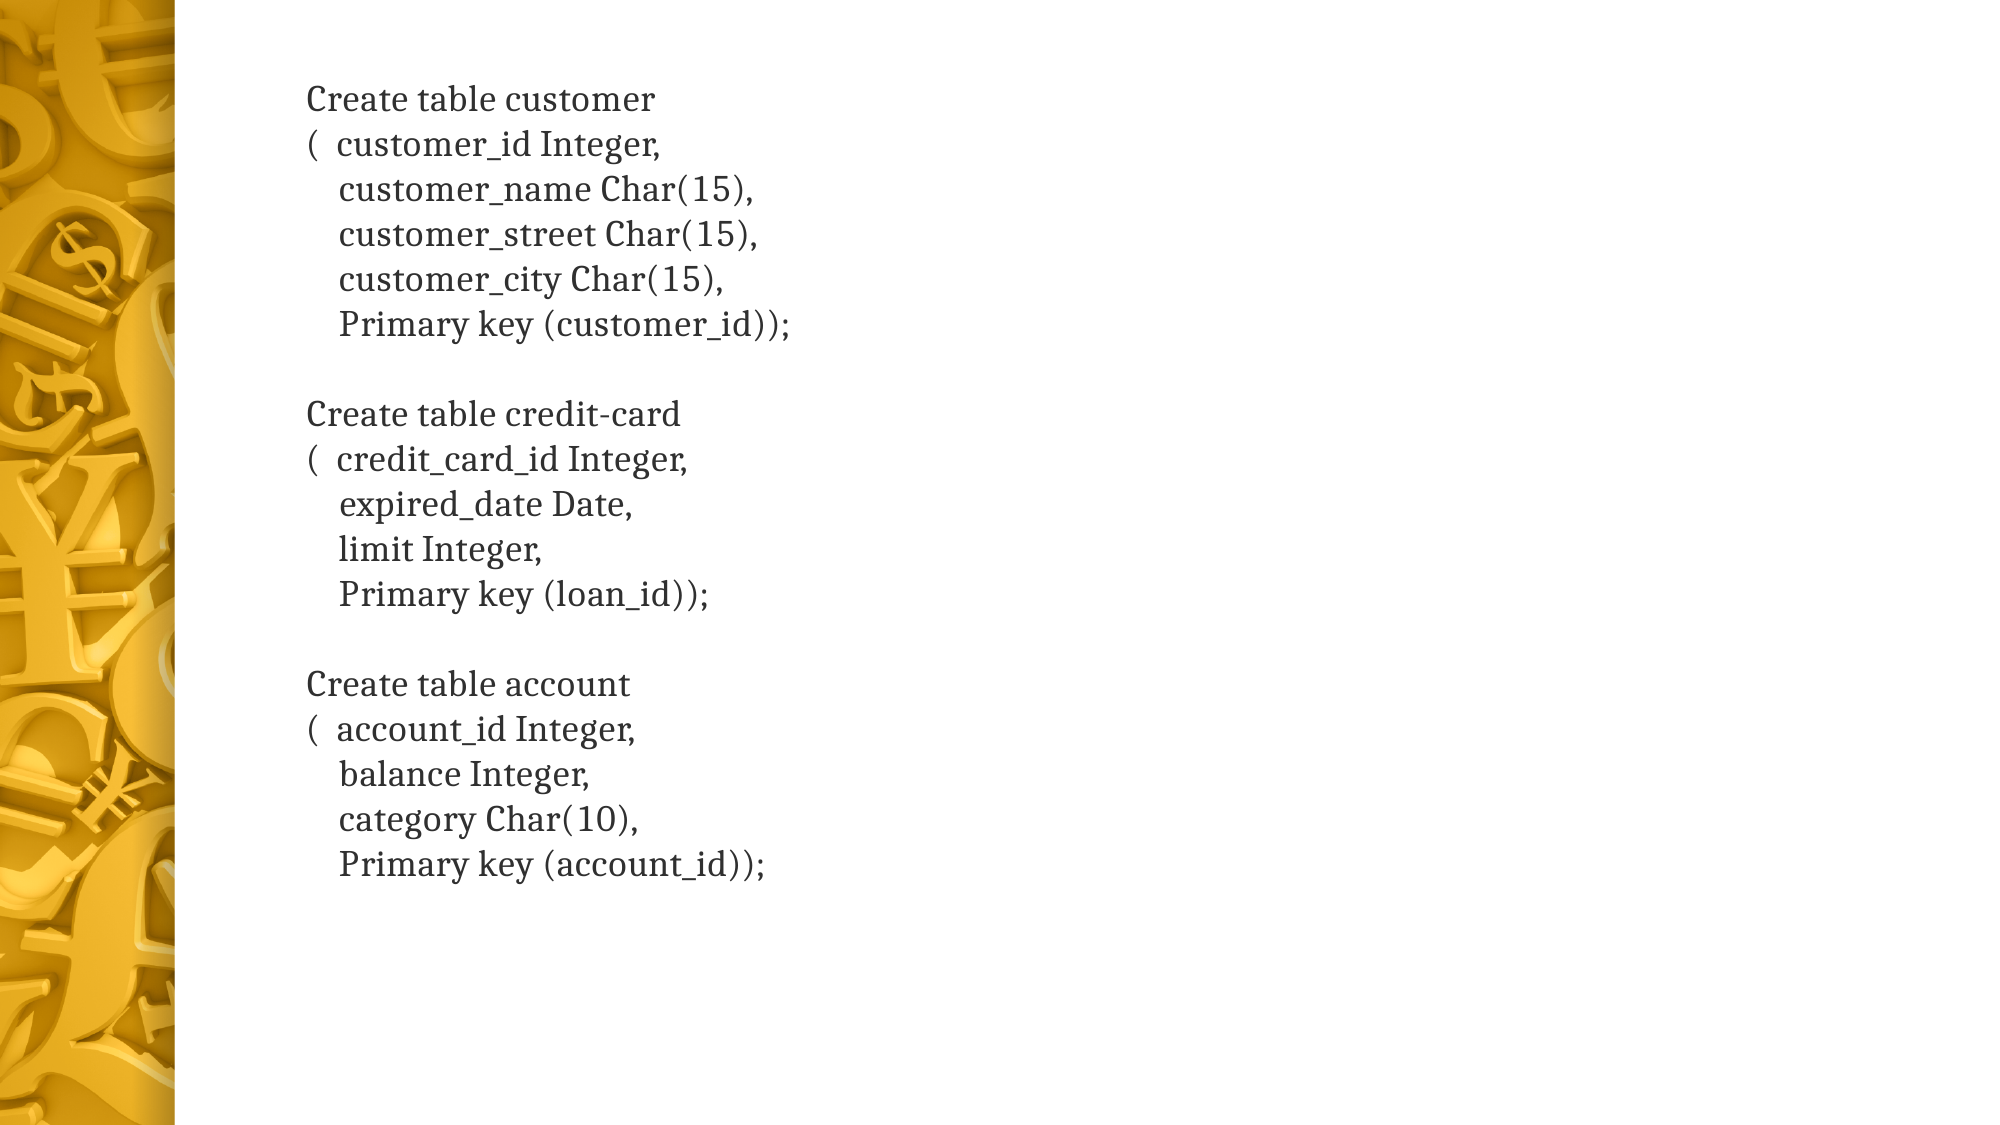

Create table customer
(  customer_id Integer,
    customer_name Char(15),
    customer_street Char(15),
    customer_city Char(15),
    Primary key (customer_id));

Create table credit-card
(  credit_card_id Integer,
    expired_date Date,
    limit Integer,
    Primary key (loan_id));

Create table account
(  account_id Integer,
    balance Integer,
    category Char(10),
    Primary key (account_id));